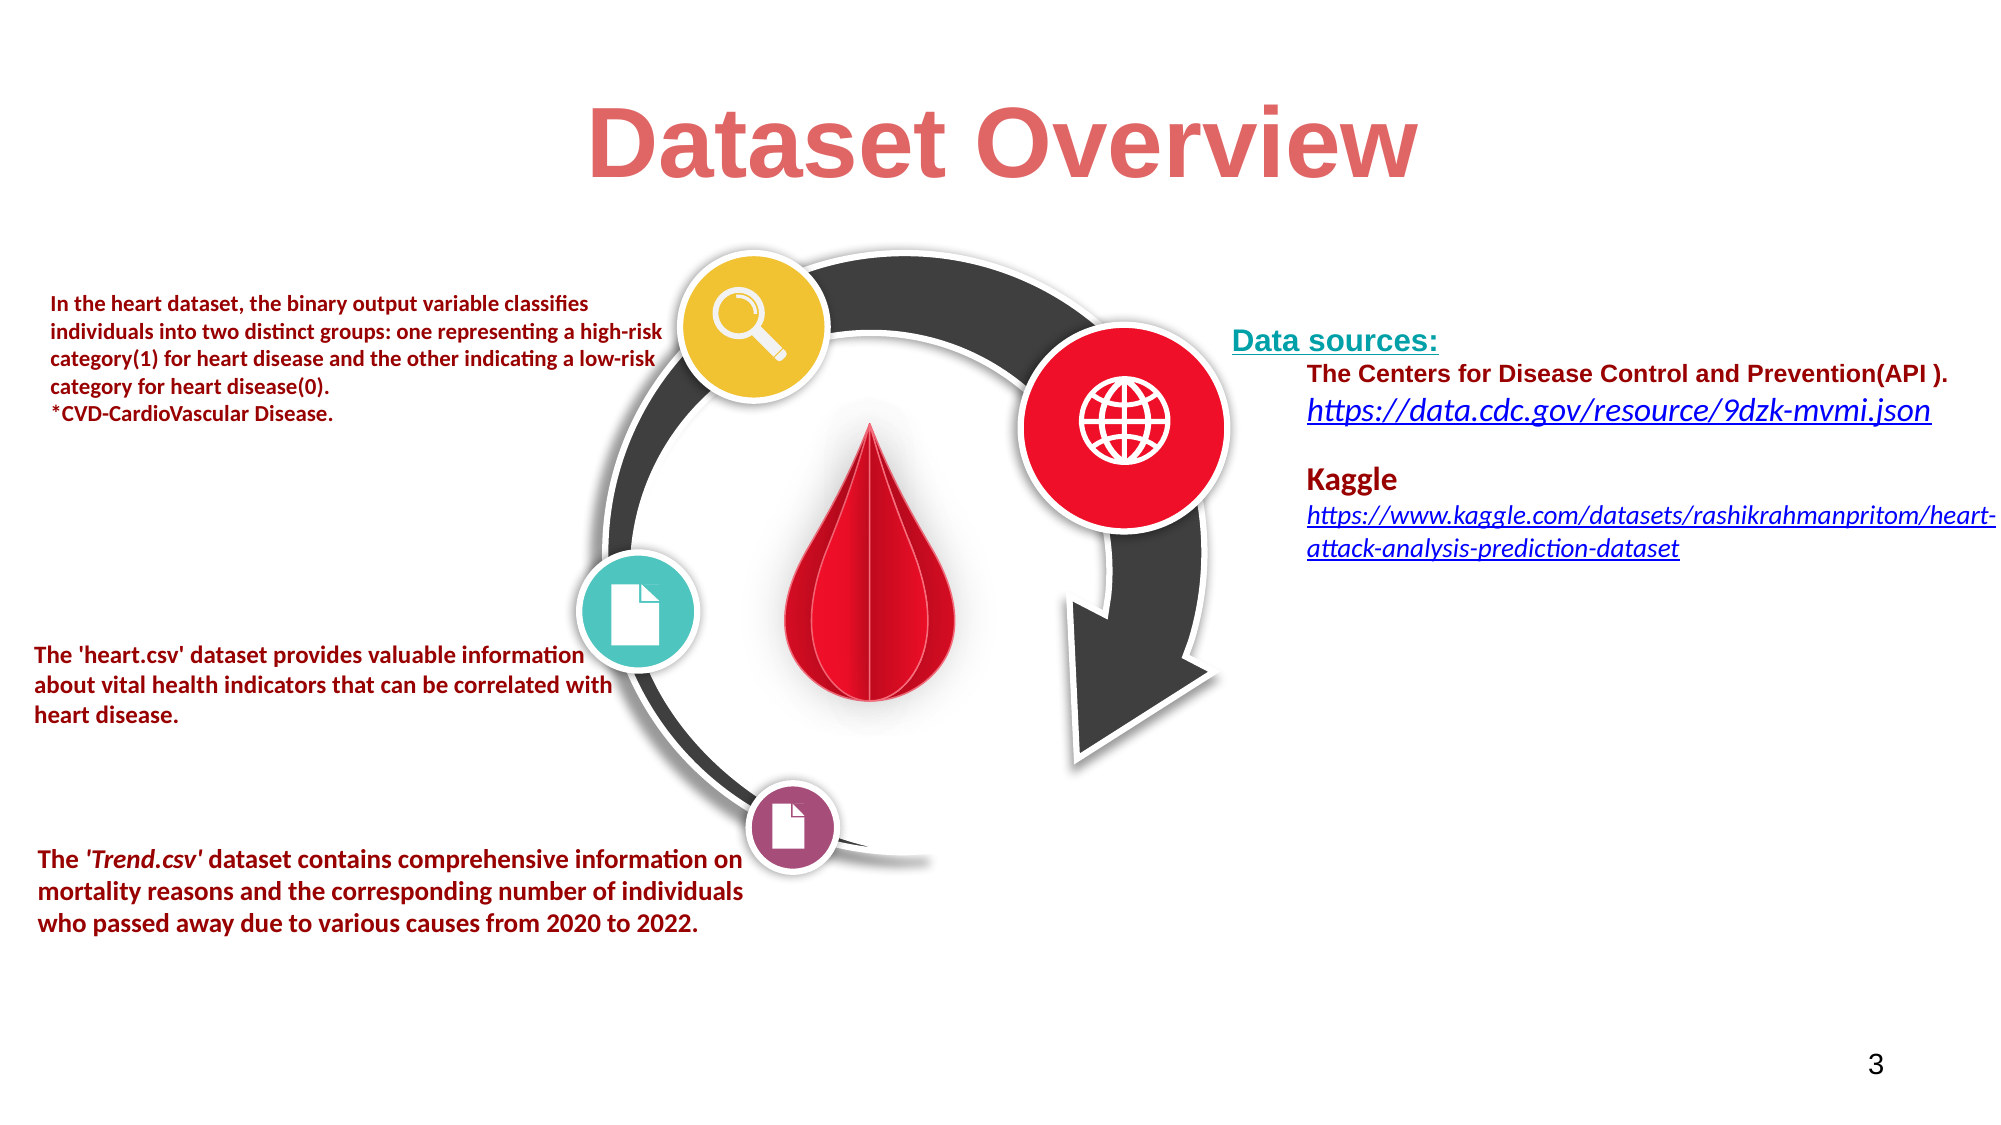

Dataset Overview

In the heart dataset, the binary output variable classifies individuals into two distinct groups: one representing a high-risk category(1) for heart disease and the other indicating a low-risk category for heart disease(0).
*CVD-CardioVascular Disease.

Data sources:
The Centers for Disease Control and Prevention(API ).
https://data.cdc.gov/resource/9dzk-mvmi.json

Kaggle
https://www.kaggle.com/datasets/rashikrahmanpritom/heart-
attack-analysis-prediction-dataset

The 'heart.csv' dataset provides valuable information about vital health indicators that can be correlated with heart disease.

The 'Trend.csv' dataset contains comprehensive information on mortality reasons and the corresponding number of individuals who passed away due to various causes from 2020 to 2022.

3